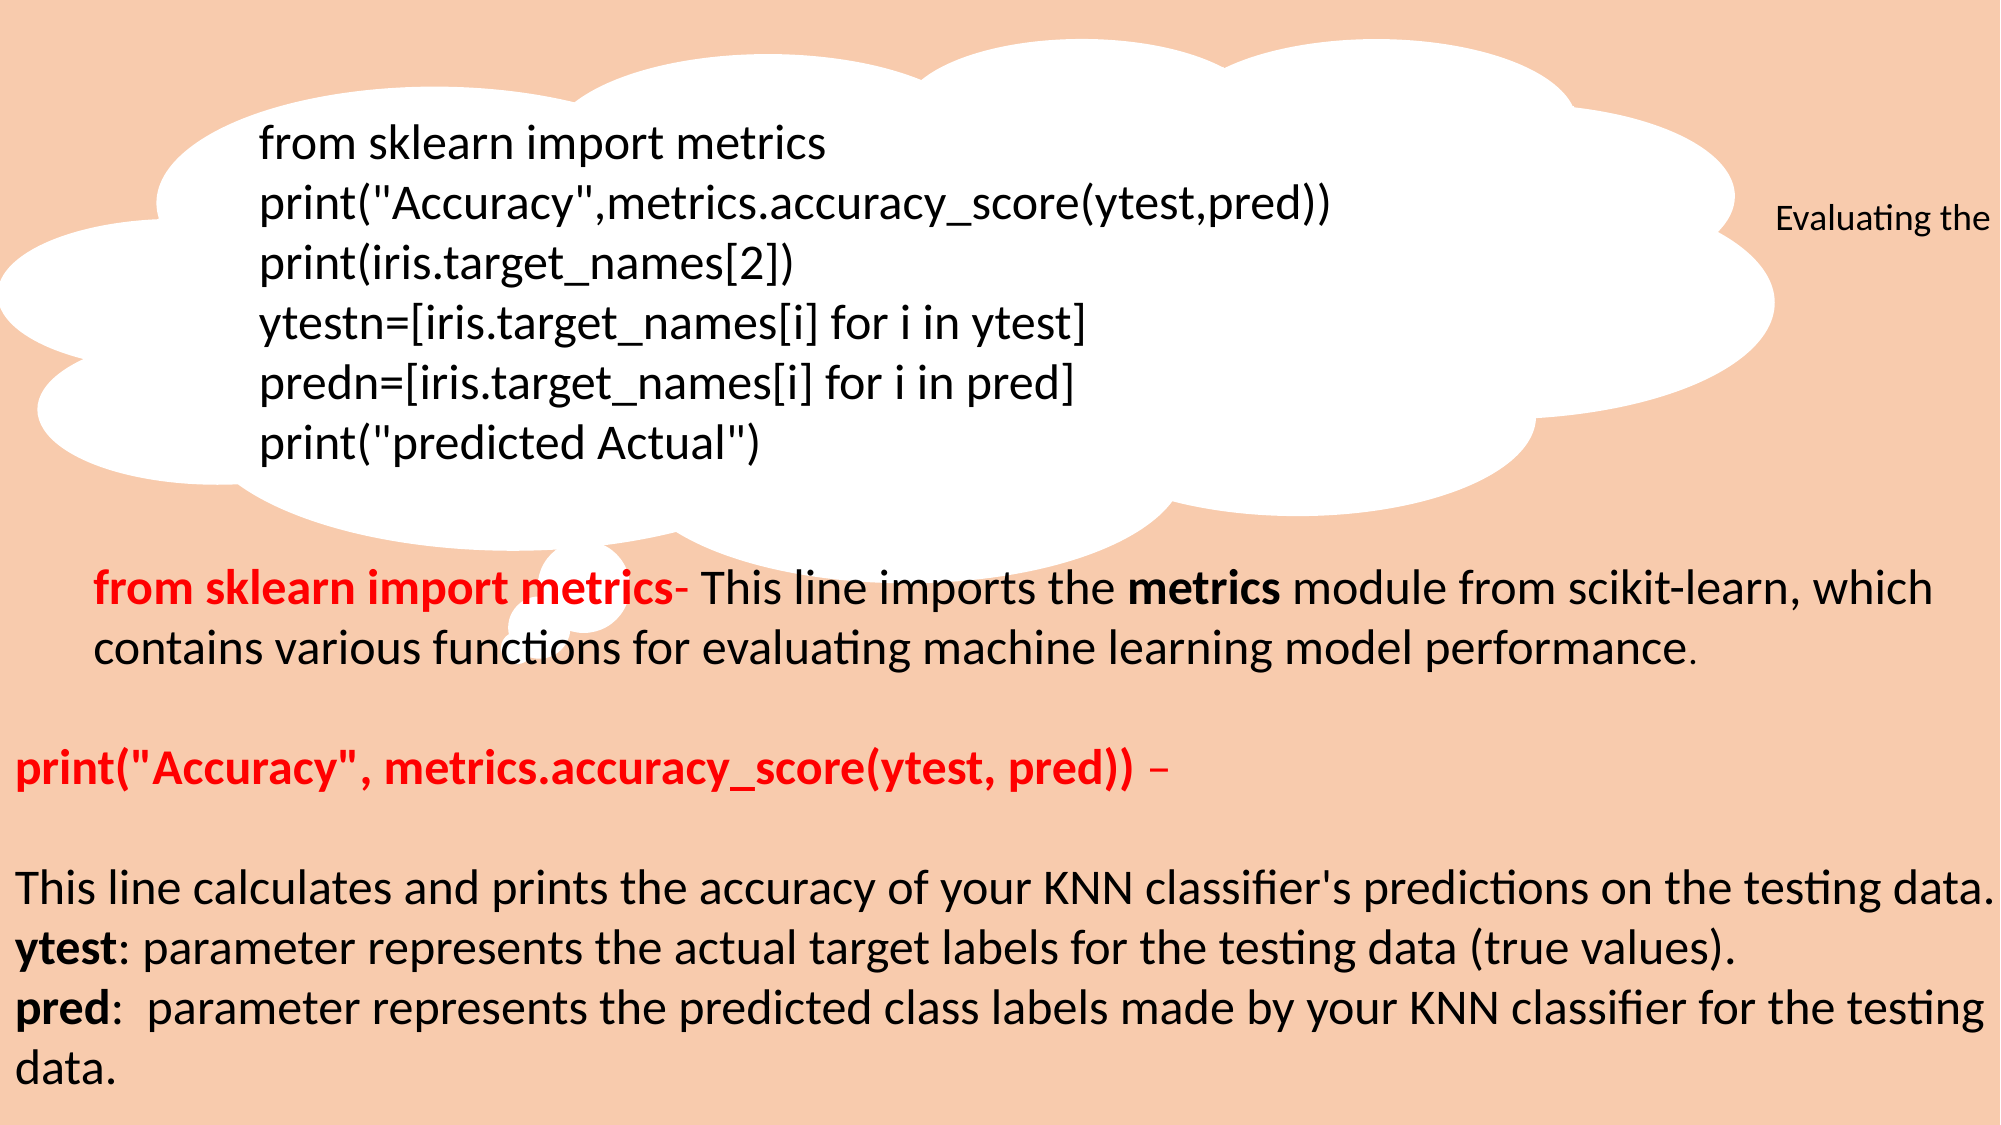

from sklearn import metrics
print("Accuracy",metrics.accuracy_score(ytest,pred))
print(iris.target_names[2])
ytestn=[iris.target_names[i] for i in ytest]
predn=[iris.target_names[i] for i in pred]
print("predicted Actual")

Evaluating the Performance
from sklearn import metrics- This line imports the metrics module from scikit-learn, which contains various functions for evaluating machine learning model performance.
print("Accuracy", metrics.accuracy_score(ytest, pred)) –

This line calculates and prints the accuracy of your KNN classifier's predictions on the testing data.
ytest: parameter represents the actual target labels for the testing data (true values).
pred:  parameter represents the predicted class labels made by your KNN classifier for the testing data.